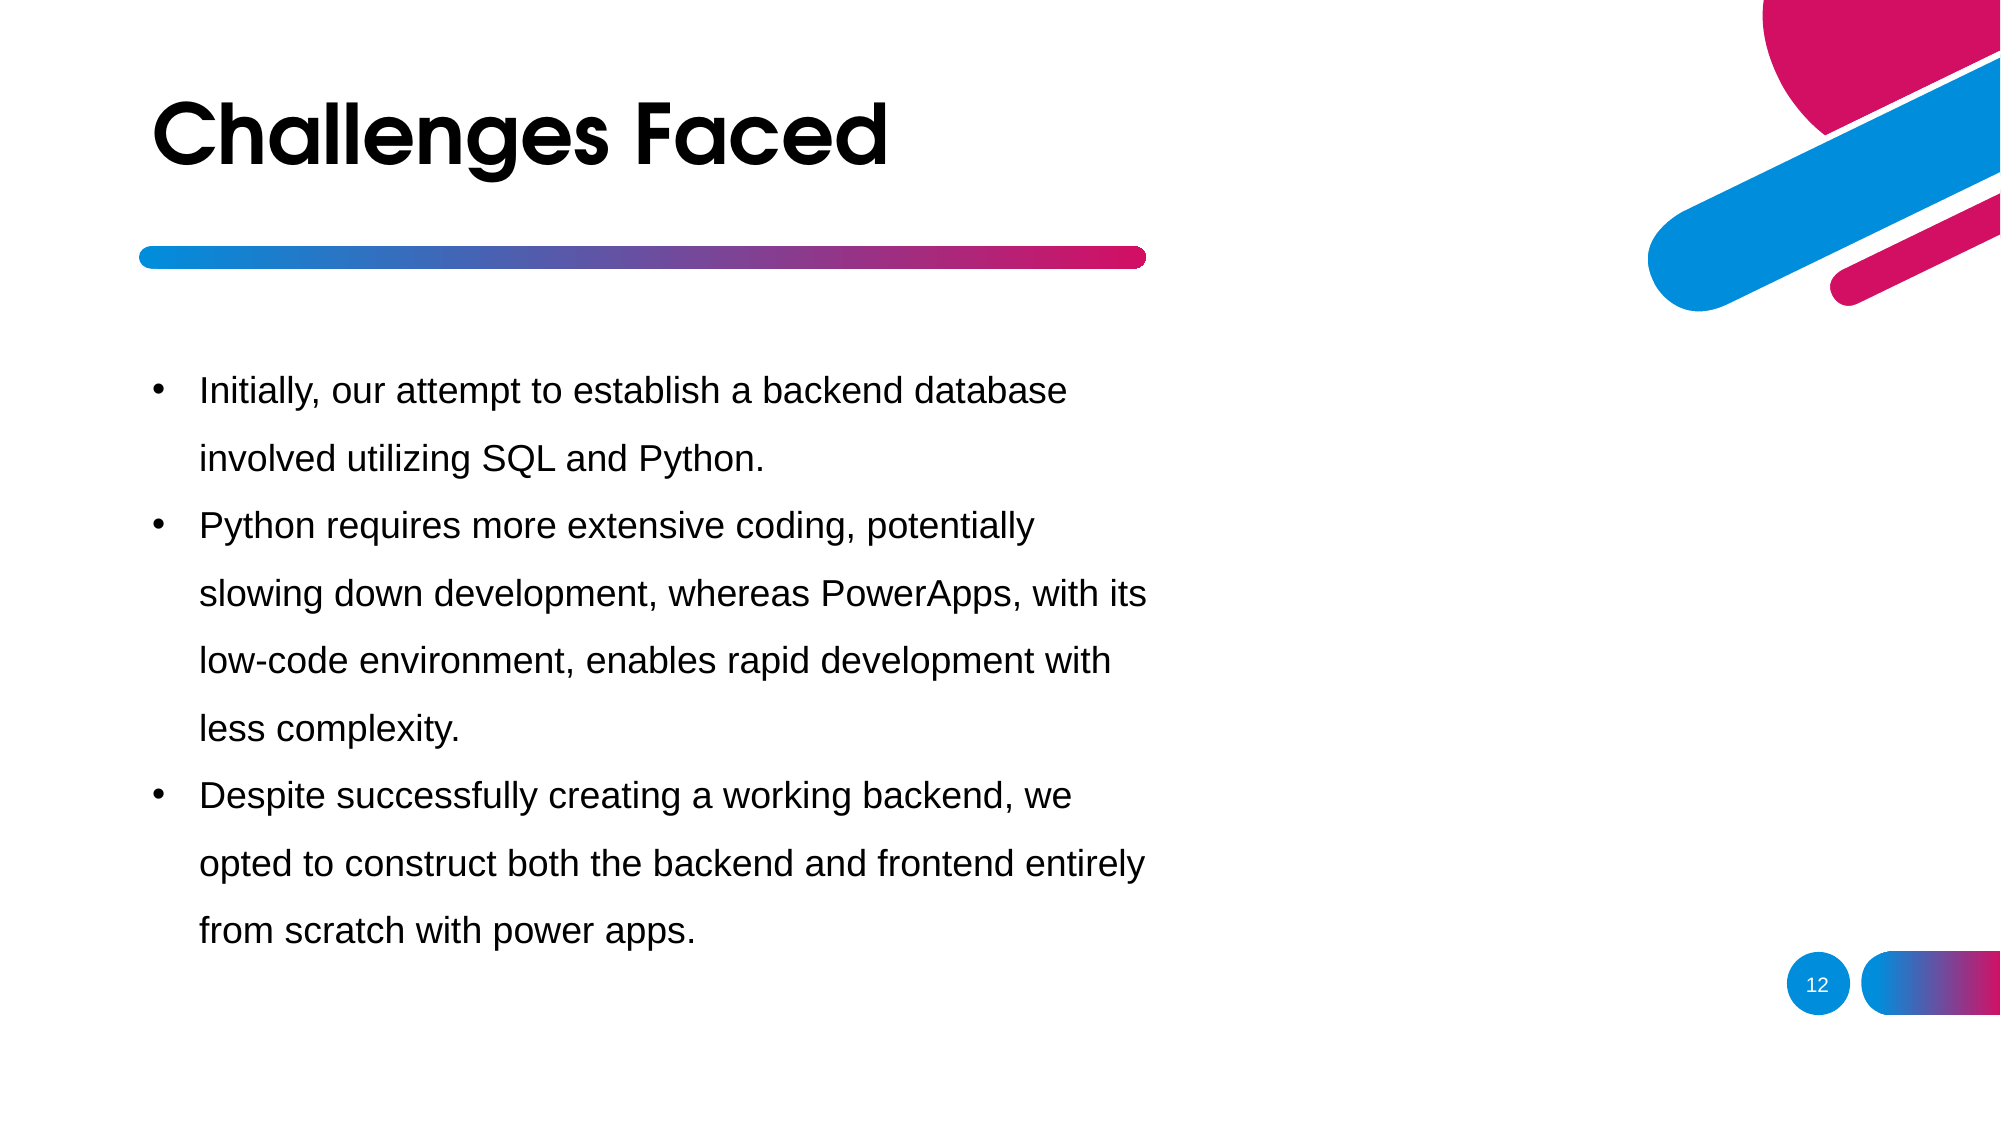

# Challenges Faced
Initially, our attempt to establish a backend database involved utilizing SQL and Python.
Python requires more extensive coding, potentially slowing down development, whereas PowerApps, with its low-code environment, enables rapid development with less complexity.
Despite successfully creating a working backend, we opted to construct both the backend and frontend entirely from scratch with power apps.
12